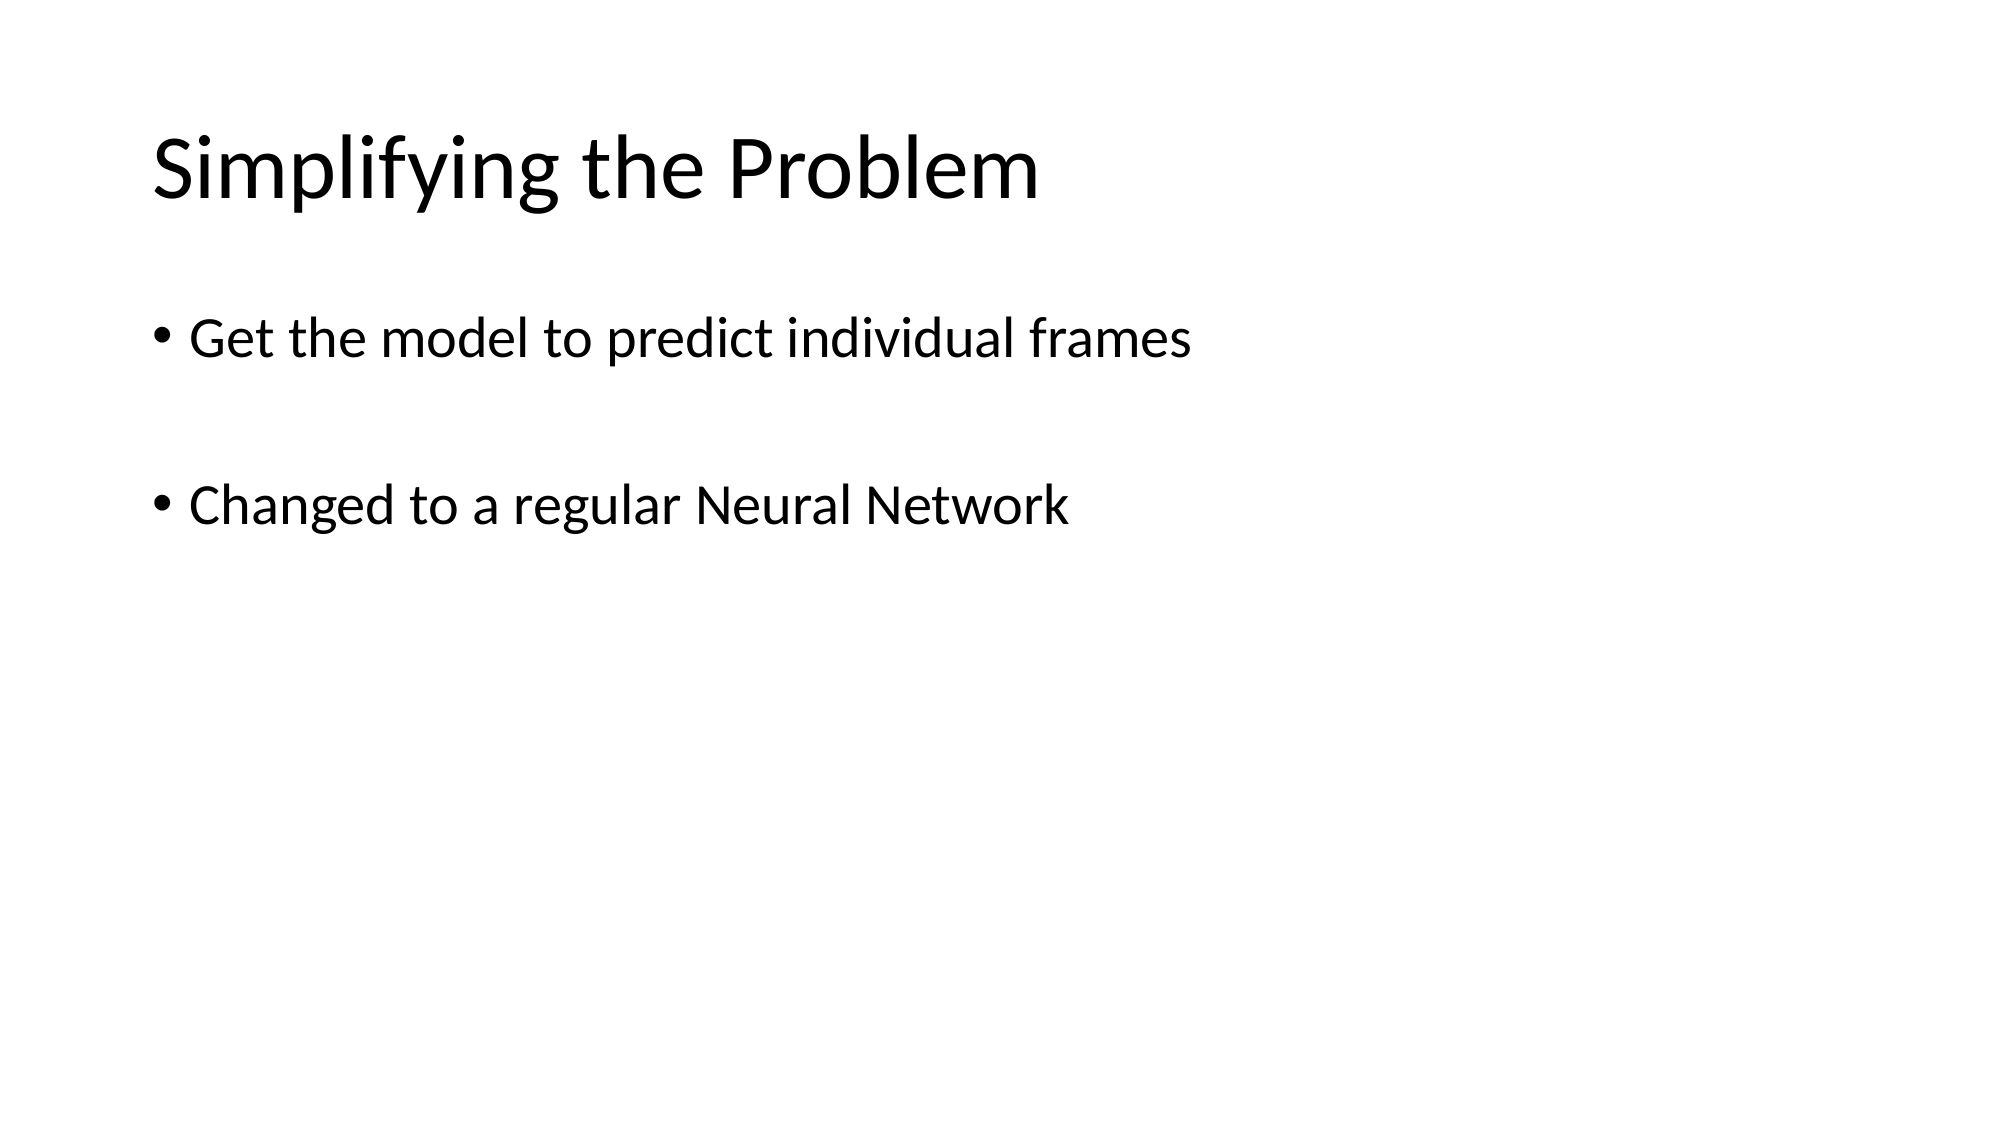

# Simplifying the Problem
Get the model to predict individual frames

Changed to a regular Neural Network